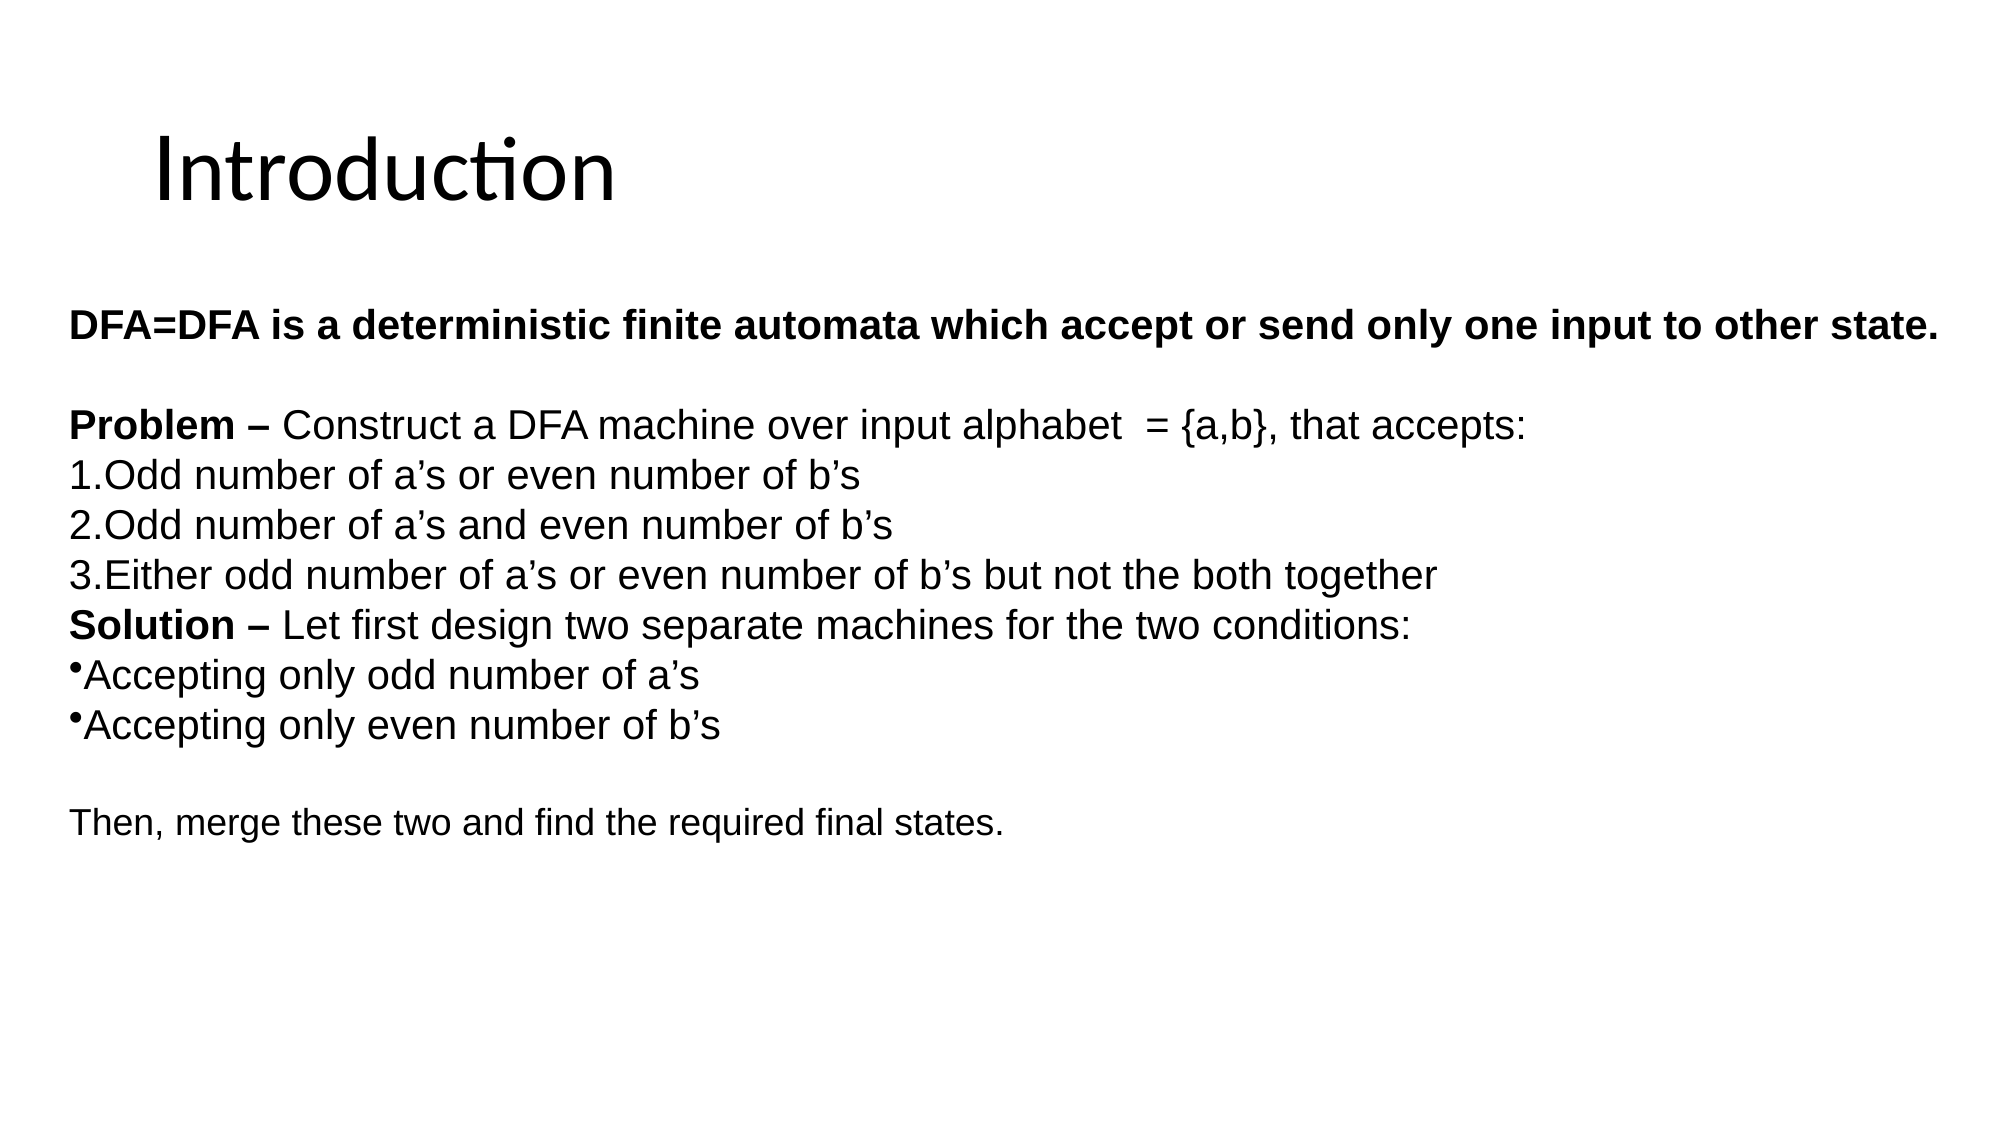

# Introduction
DFA=DFA is a deterministic finite automata which accept or send only one input to other state.

Problem – Construct a DFA machine over input alphabet  = {a,b}, that accepts:
Odd number of a’s or even number of b’s
Odd number of a’s and even number of b’s
Either odd number of a’s or even number of b’s but not the both together
Solution – Let first design two separate machines for the two conditions:
Accepting only odd number of a’s
Accepting only even number of b’s

Then, merge these two and find the required final states.